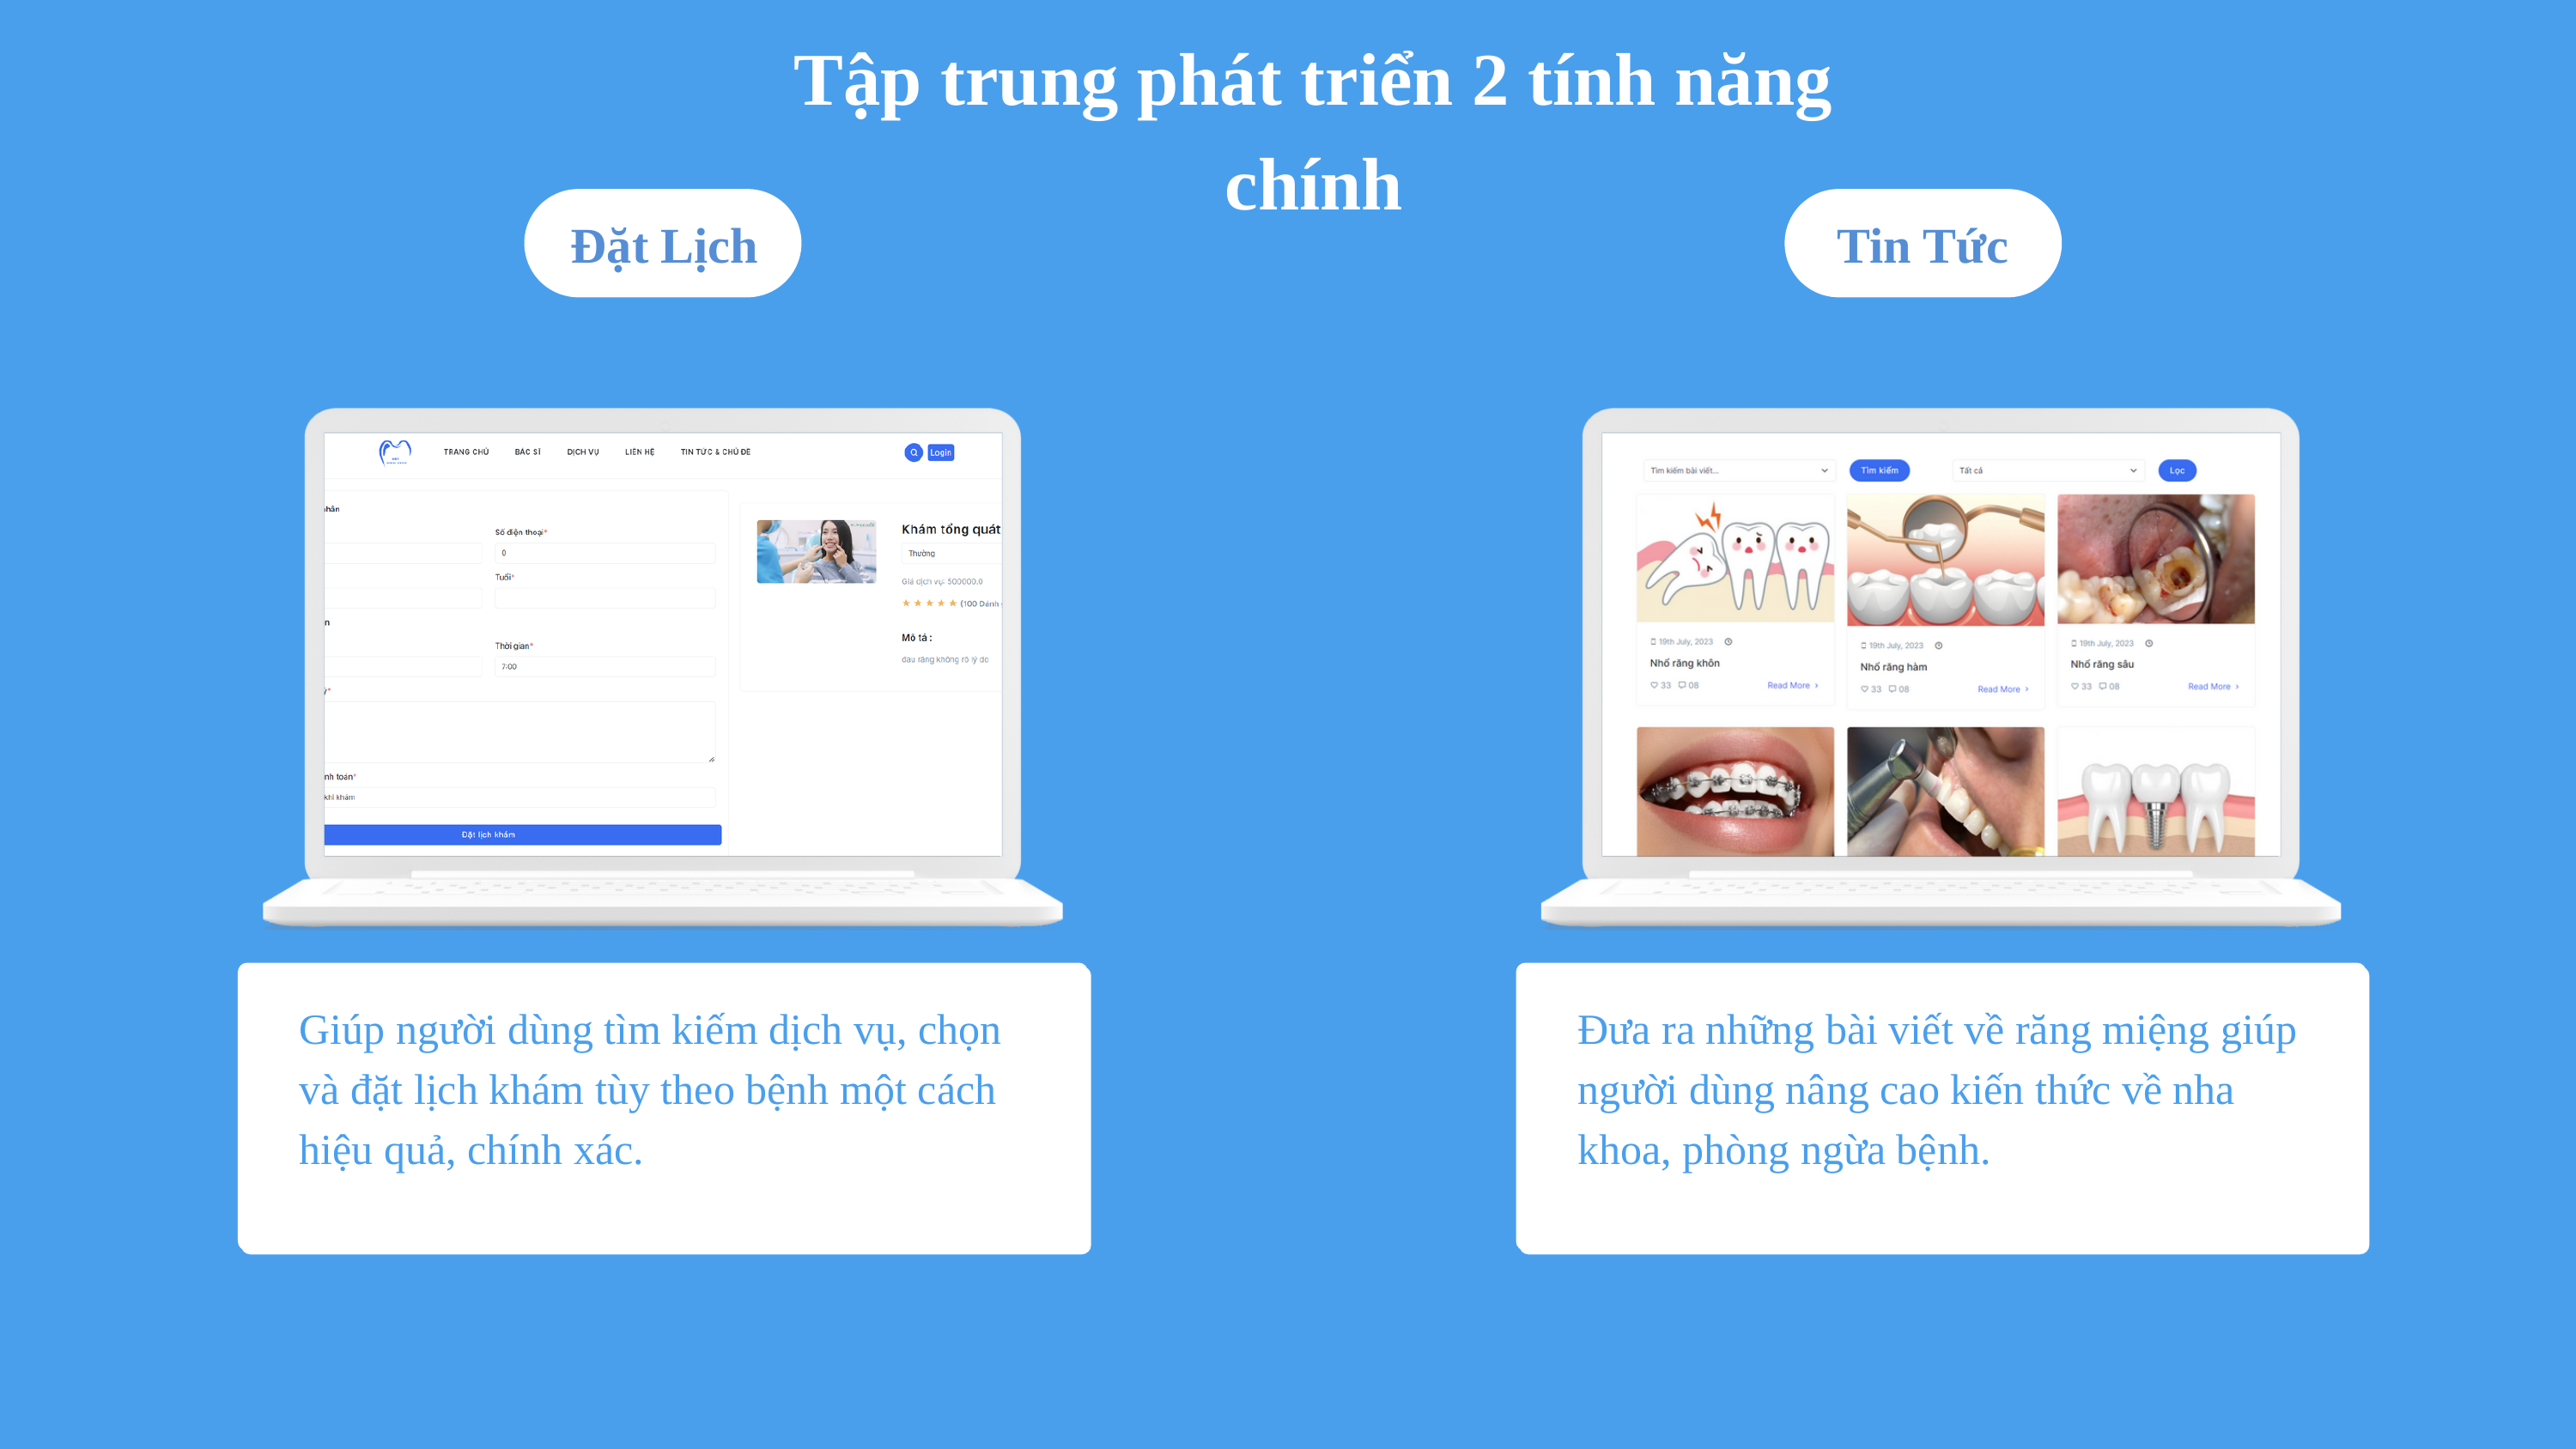

Tập trung phát triển 2 tính năng chính

Đặt lịch

Tin Tức
Đặt Lịch
Tin Tức

Giúp người dùng tìm kiếm dịch vụ, chọn và đặt lịch khám tùy theo bệnh một cách hiệu quả, chính xác.

Đưa ra những bài viết về răng miệng giúp người dùng nâng cao kiến thức về nha khoa, phòng ngừa bệnh.

Giúp người dùng tìm kiếm dịch vụ, chọn và đặt lịch khám tùy theo bệnh một cách hiệu quả, chính xác.

Đưa ra những bài viết về răng miệng giúp người dùng nâng cao kiến thức về nha khoa, phòng ngừa bệnh.